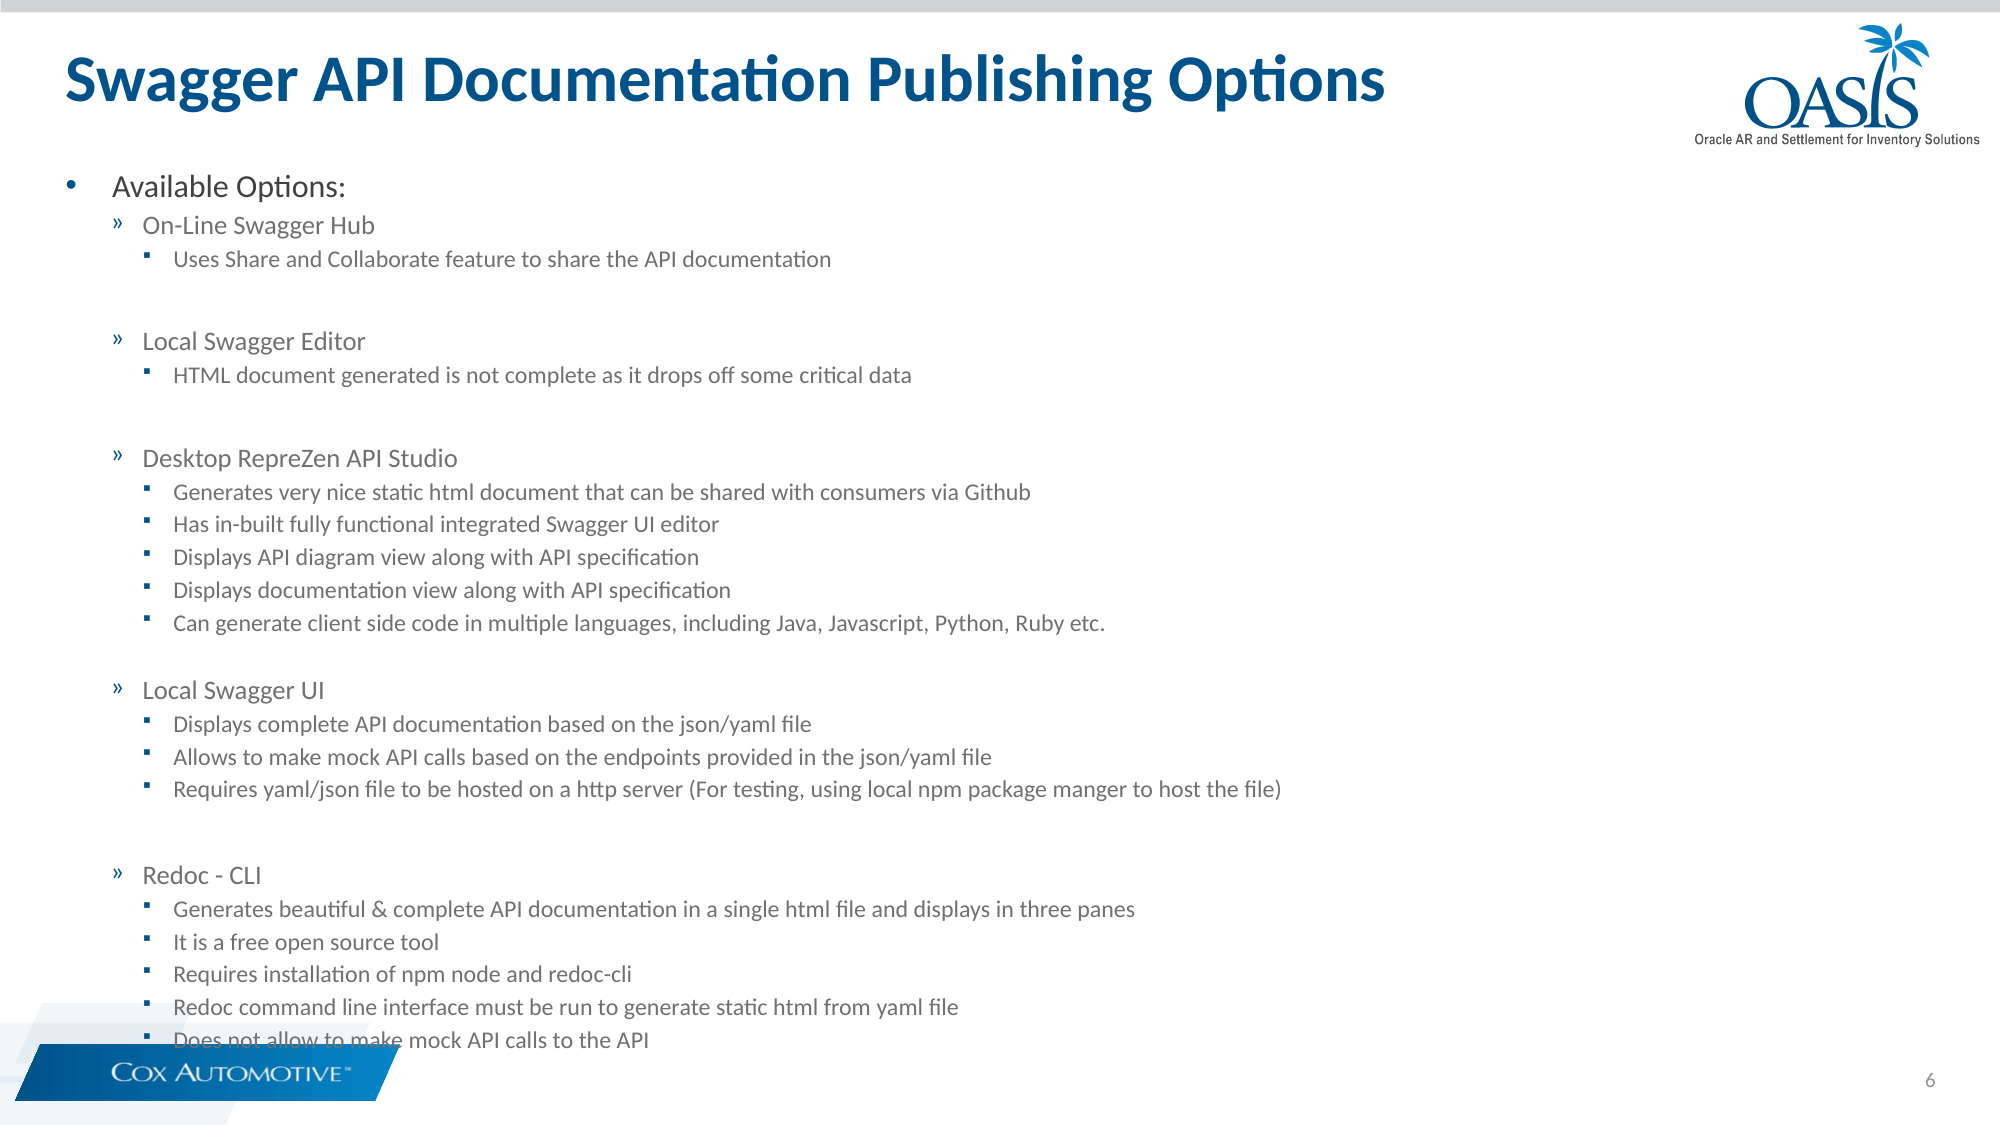

# Swagger API Documentation Publishing Options
Available Options:
On-Line Swagger Hub
Uses Share and Collaborate feature to share the API documentation

Local Swagger Editor
HTML document generated is not complete as it drops off some critical data

Desktop RepreZen API Studio
Generates very nice static html document that can be shared with consumers via Github
Has in-built fully functional integrated Swagger UI editor
Displays API diagram view along with API specification
Displays documentation view along with API specification
Can generate client side code in multiple languages, including Java, Javascript, Python, Ruby etc.

Local Swagger UI
Displays complete API documentation based on the json/yaml file
Allows to make mock API calls based on the endpoints provided in the json/yaml file
Requires yaml/json file to be hosted on a http server (For testing, using local npm package manger to host the file)

Redoc - CLI
Generates beautiful & complete API documentation in a single html file and displays in three panes
It is a free open source tool
Requires installation of npm node and redoc-cli
Redoc command line interface must be run to generate static html from yaml file
Does not allow to make mock API calls to the API

6